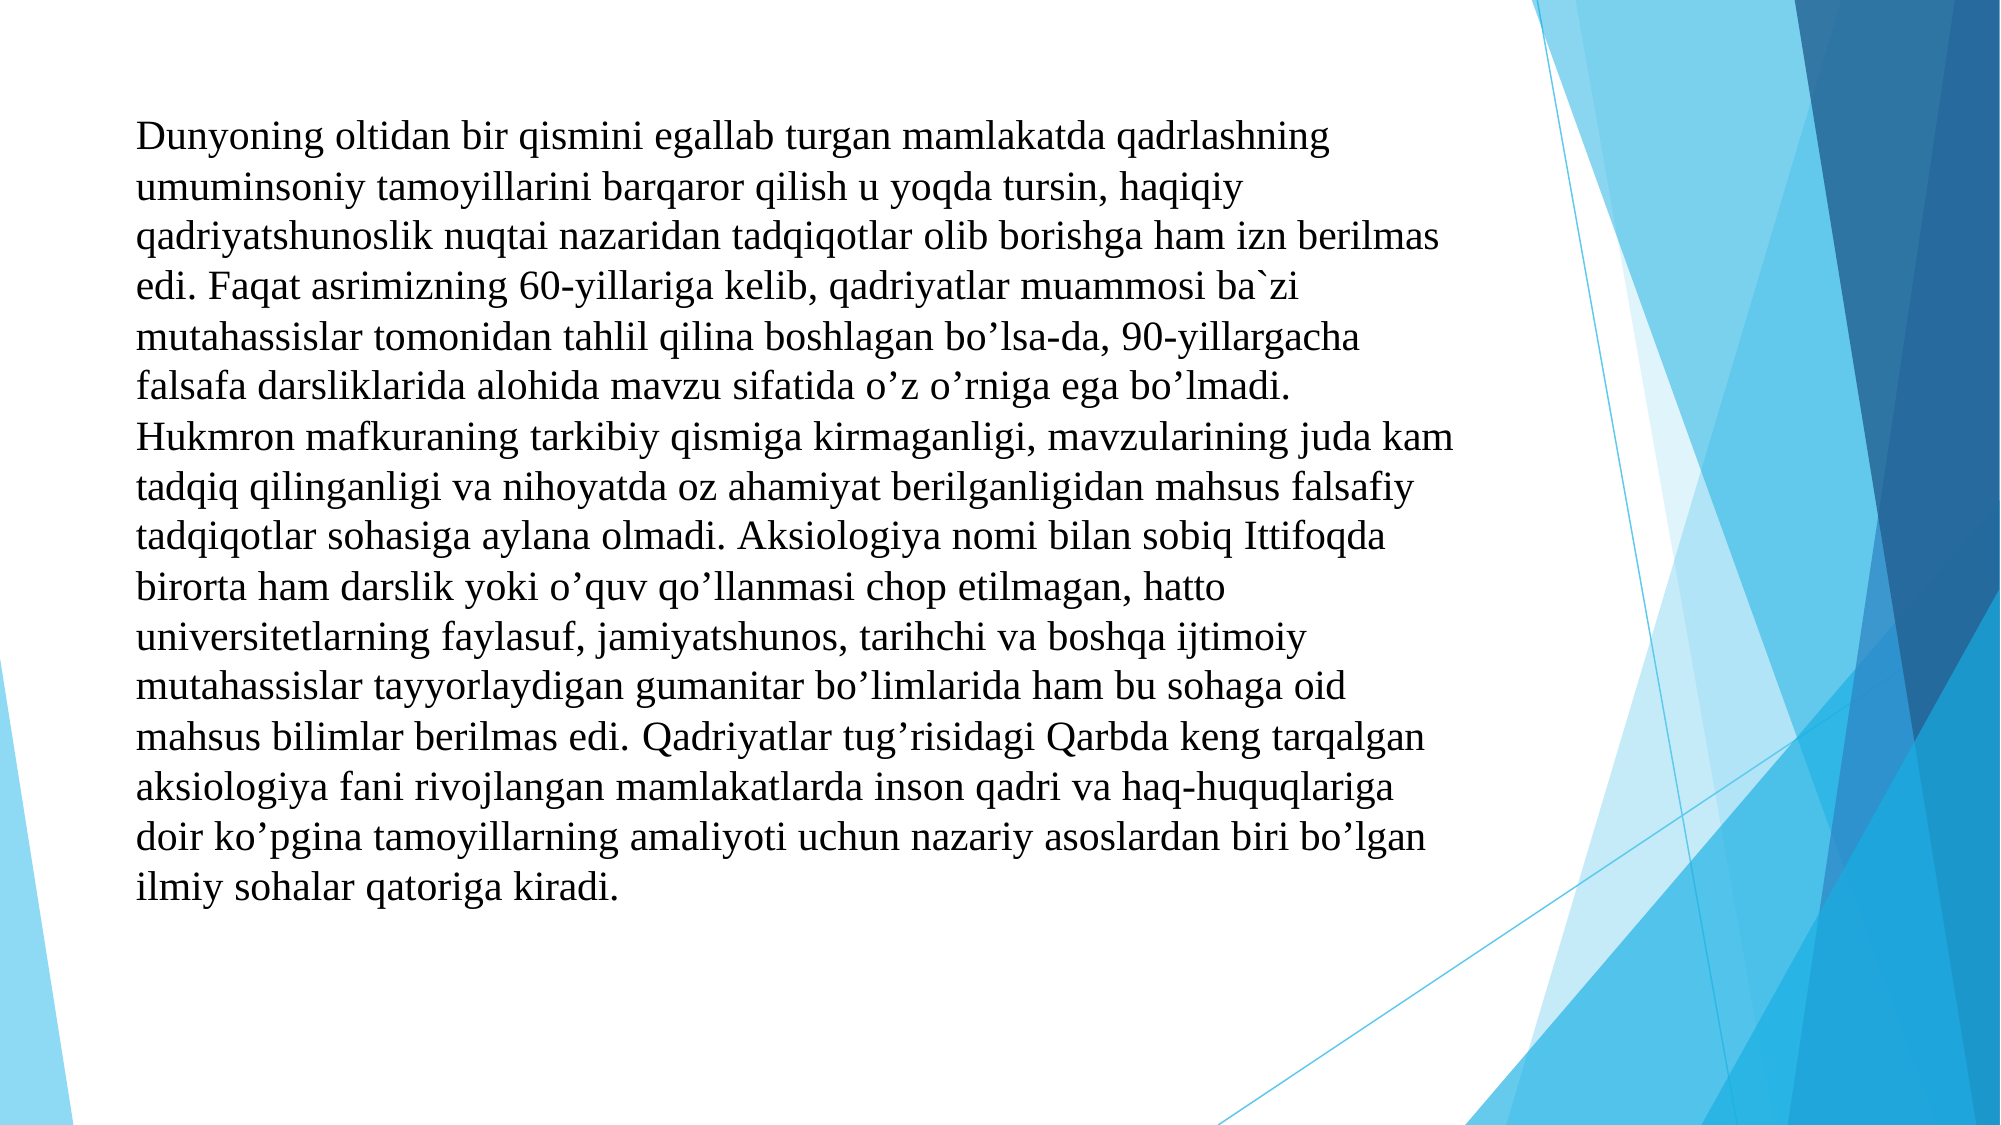

Dunyoning oltidan bir qismini egallab turgan mamlakatda qadrlashning umuminsoniy tamoyillarini barqaror qilish u yoqda tursin, haqiqiy qadriyatshunoslik nuqtai nazaridan tadqiqotlar olib borishga ham izn berilmas edi. Faqat asrimizning 60-yillariga kelib, qadriyatlar muammosi ba`zi mutahassislar tomonidan tahlil qilina boshlagan bo’lsa-da, 90-yillargacha falsafa darsliklarida alohida mavzu sifatida o’z o’rniga ega bo’lmadi. Hukmron mafkuraning tarkibiy qismiga kirmaganligi, mavzularining juda kam tadqiq qilinganligi va nihoyatda oz ahamiyat berilganligidan mahsus falsafiy tadqiqotlar sohasiga aylana olmadi. Aksiologiya nomi bilan sobiq Ittifoqda birorta ham darslik yoki o’quv qo’llanmasi chop etilmagan, hatto universitetlarning faylasuf, jamiyatshunos, tarihchi va boshqa ijtimoiy mutahassislar tayyorlaydigan gumanitar bo’limlarida ham bu sohaga oid mahsus bilimlar berilmas edi. Qadriyatlar tug’risidagi Qarbda keng tarqalgan aksiologiya fani rivojlangan mamlakatlarda inson qadri va haq-huquqlariga doir ko’pgina tamoyillarning amaliyoti uchun nazariy asoslardan biri bo’lgan ilmiy sohalar qatoriga kiradi.